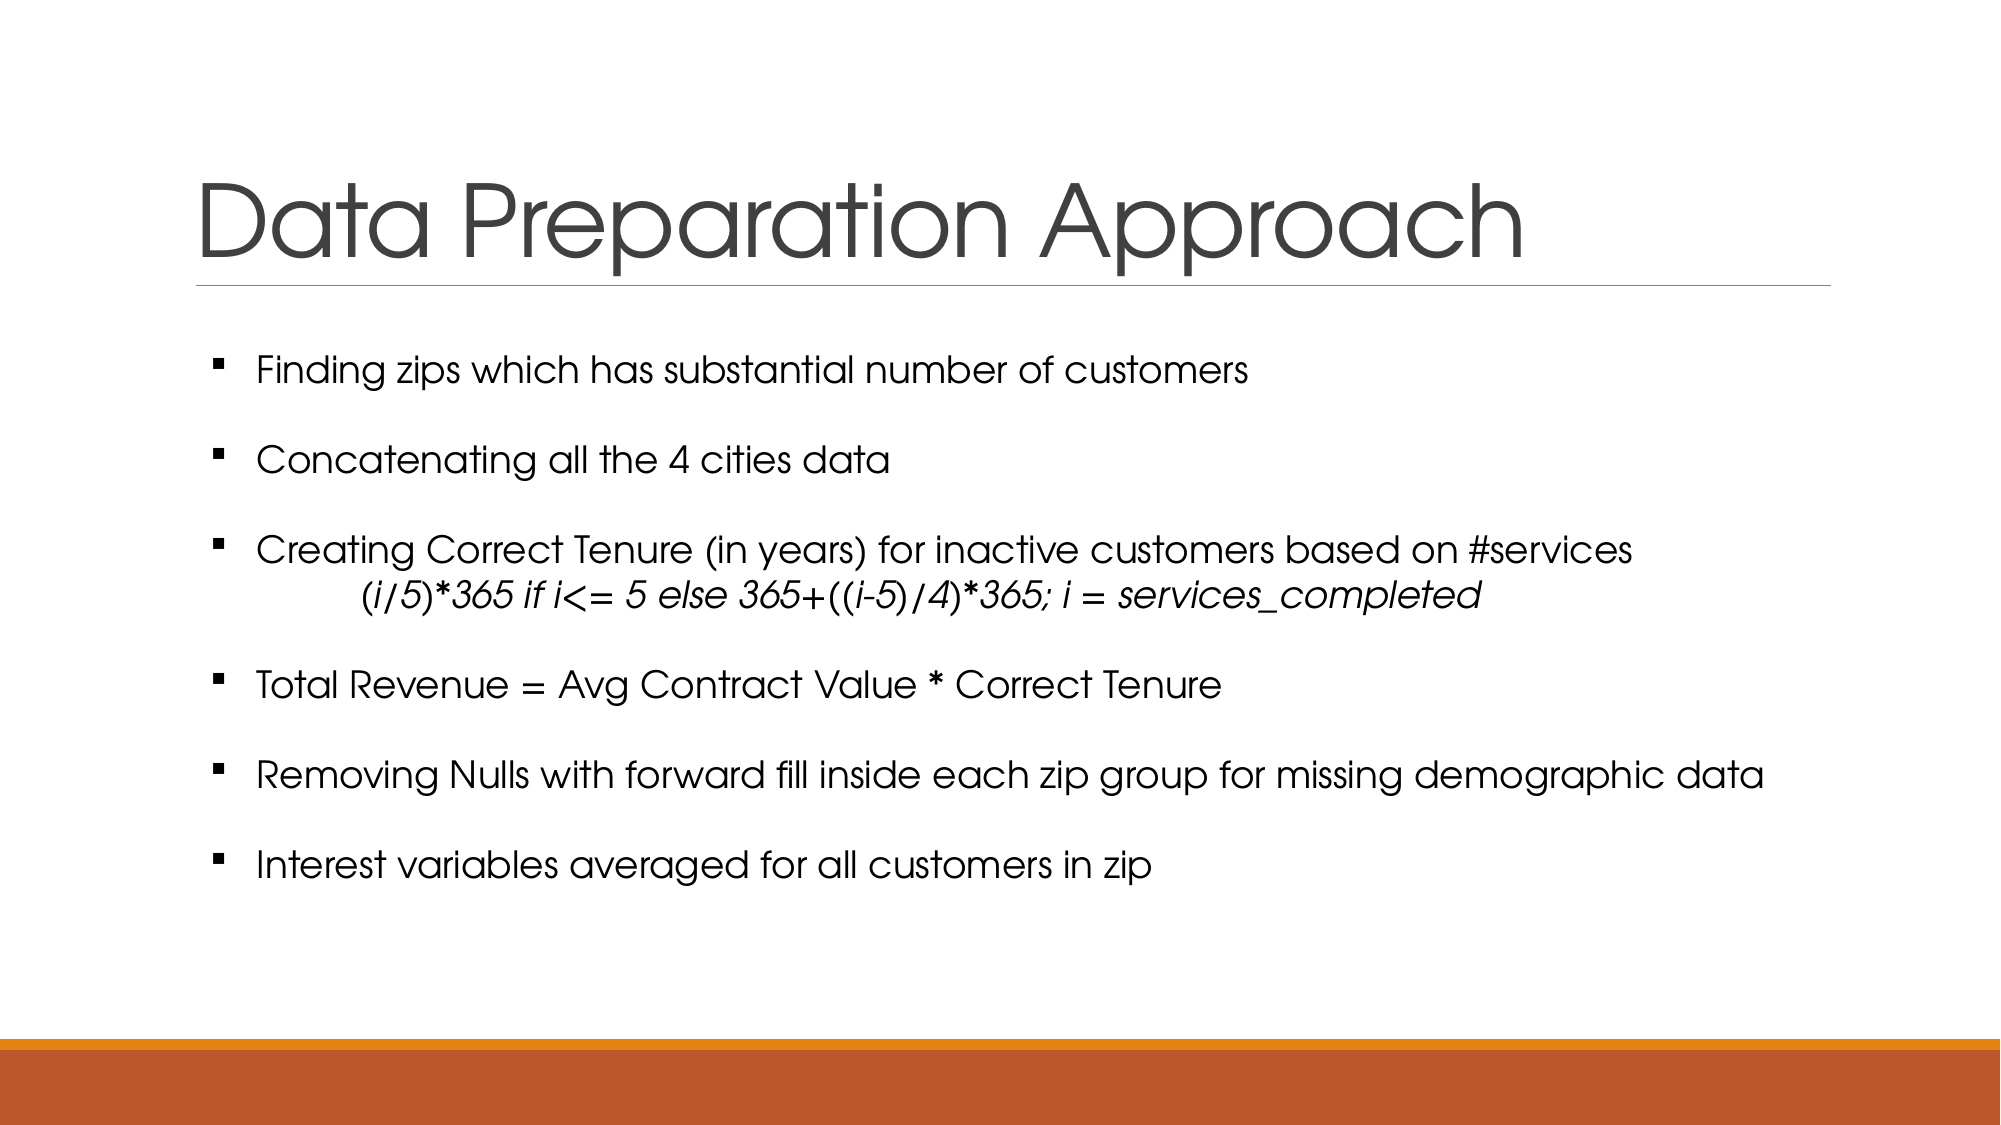

# Data Preparation Approach
Finding zips which has substantial number of customers

Concatenating all the 4 cities data

Creating Correct Tenure (in years) for inactive customers based on #services
	(i/5)*365 if i<= 5 else 365+((i-5)/4)*365; i = services_completed

Total Revenue = Avg Contract Value * Correct Tenure

Removing Nulls with forward fill inside each zip group for missing demographic data

Interest variables averaged for all customers in zip